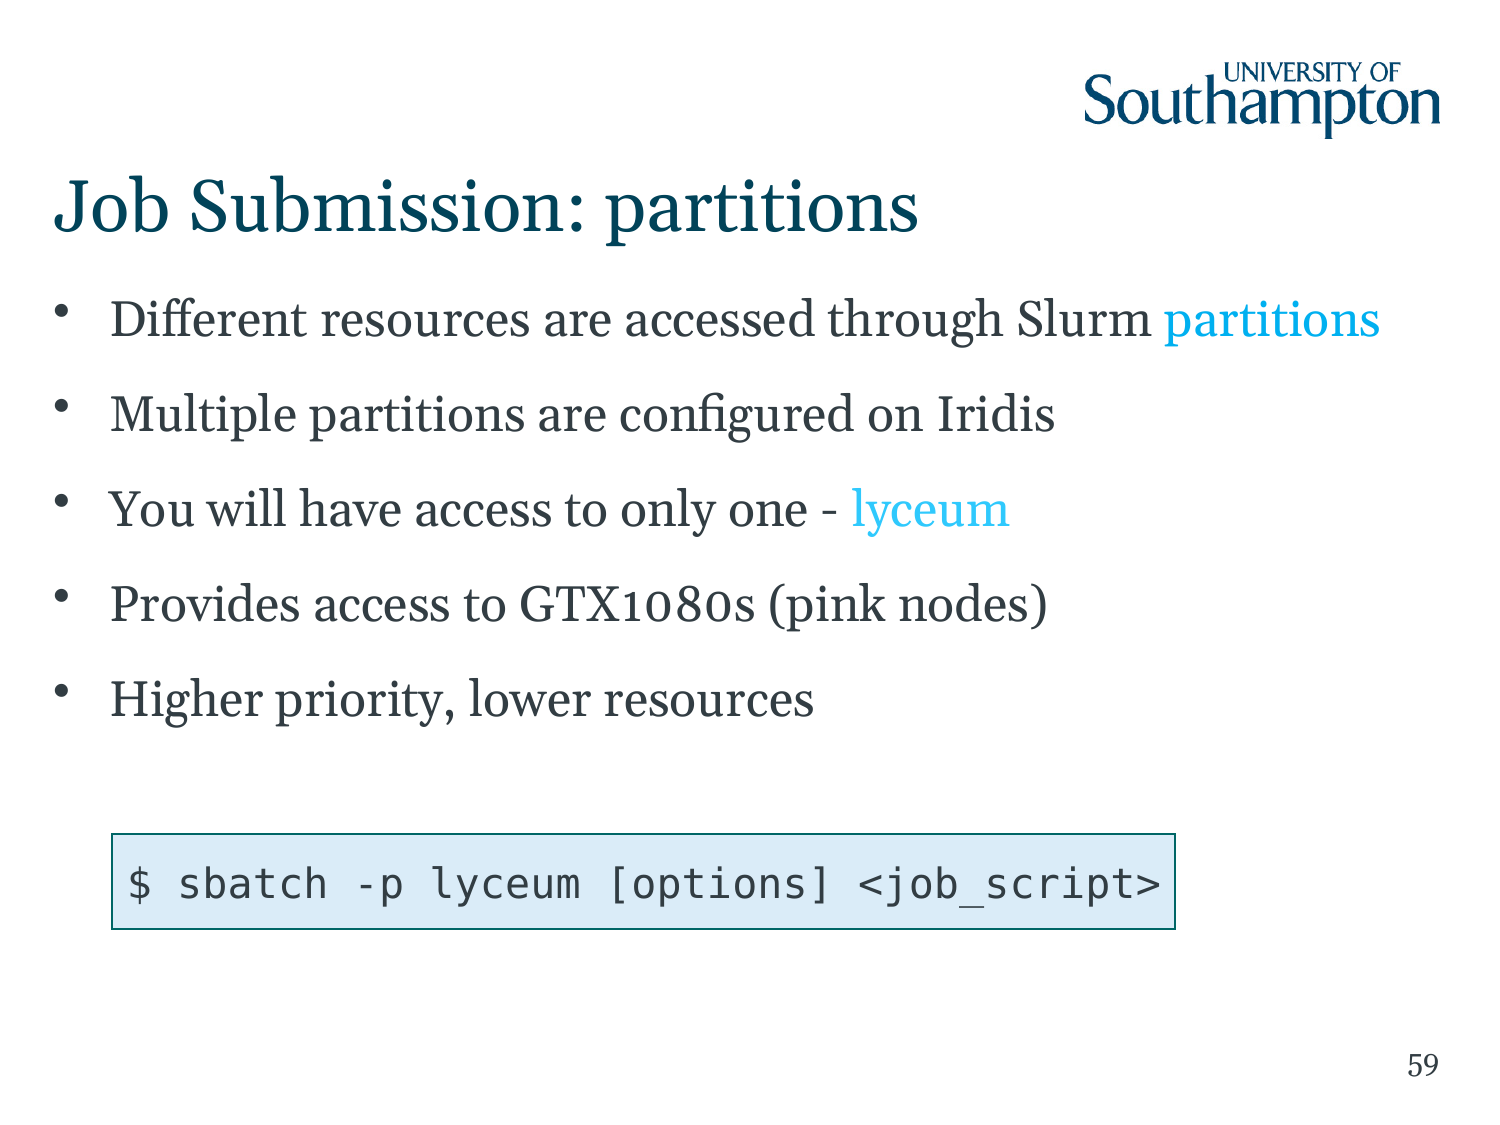

# Job Submission: partitions
Different resources are accessed through Slurm partitions
Multiple partitions are configured on Iridis
You will have access to only one - lyceum
Provides access to GTX1080s (pink nodes)
Higher priority, lower resources
$ sbatch -p lyceum [options] <job_script>
59